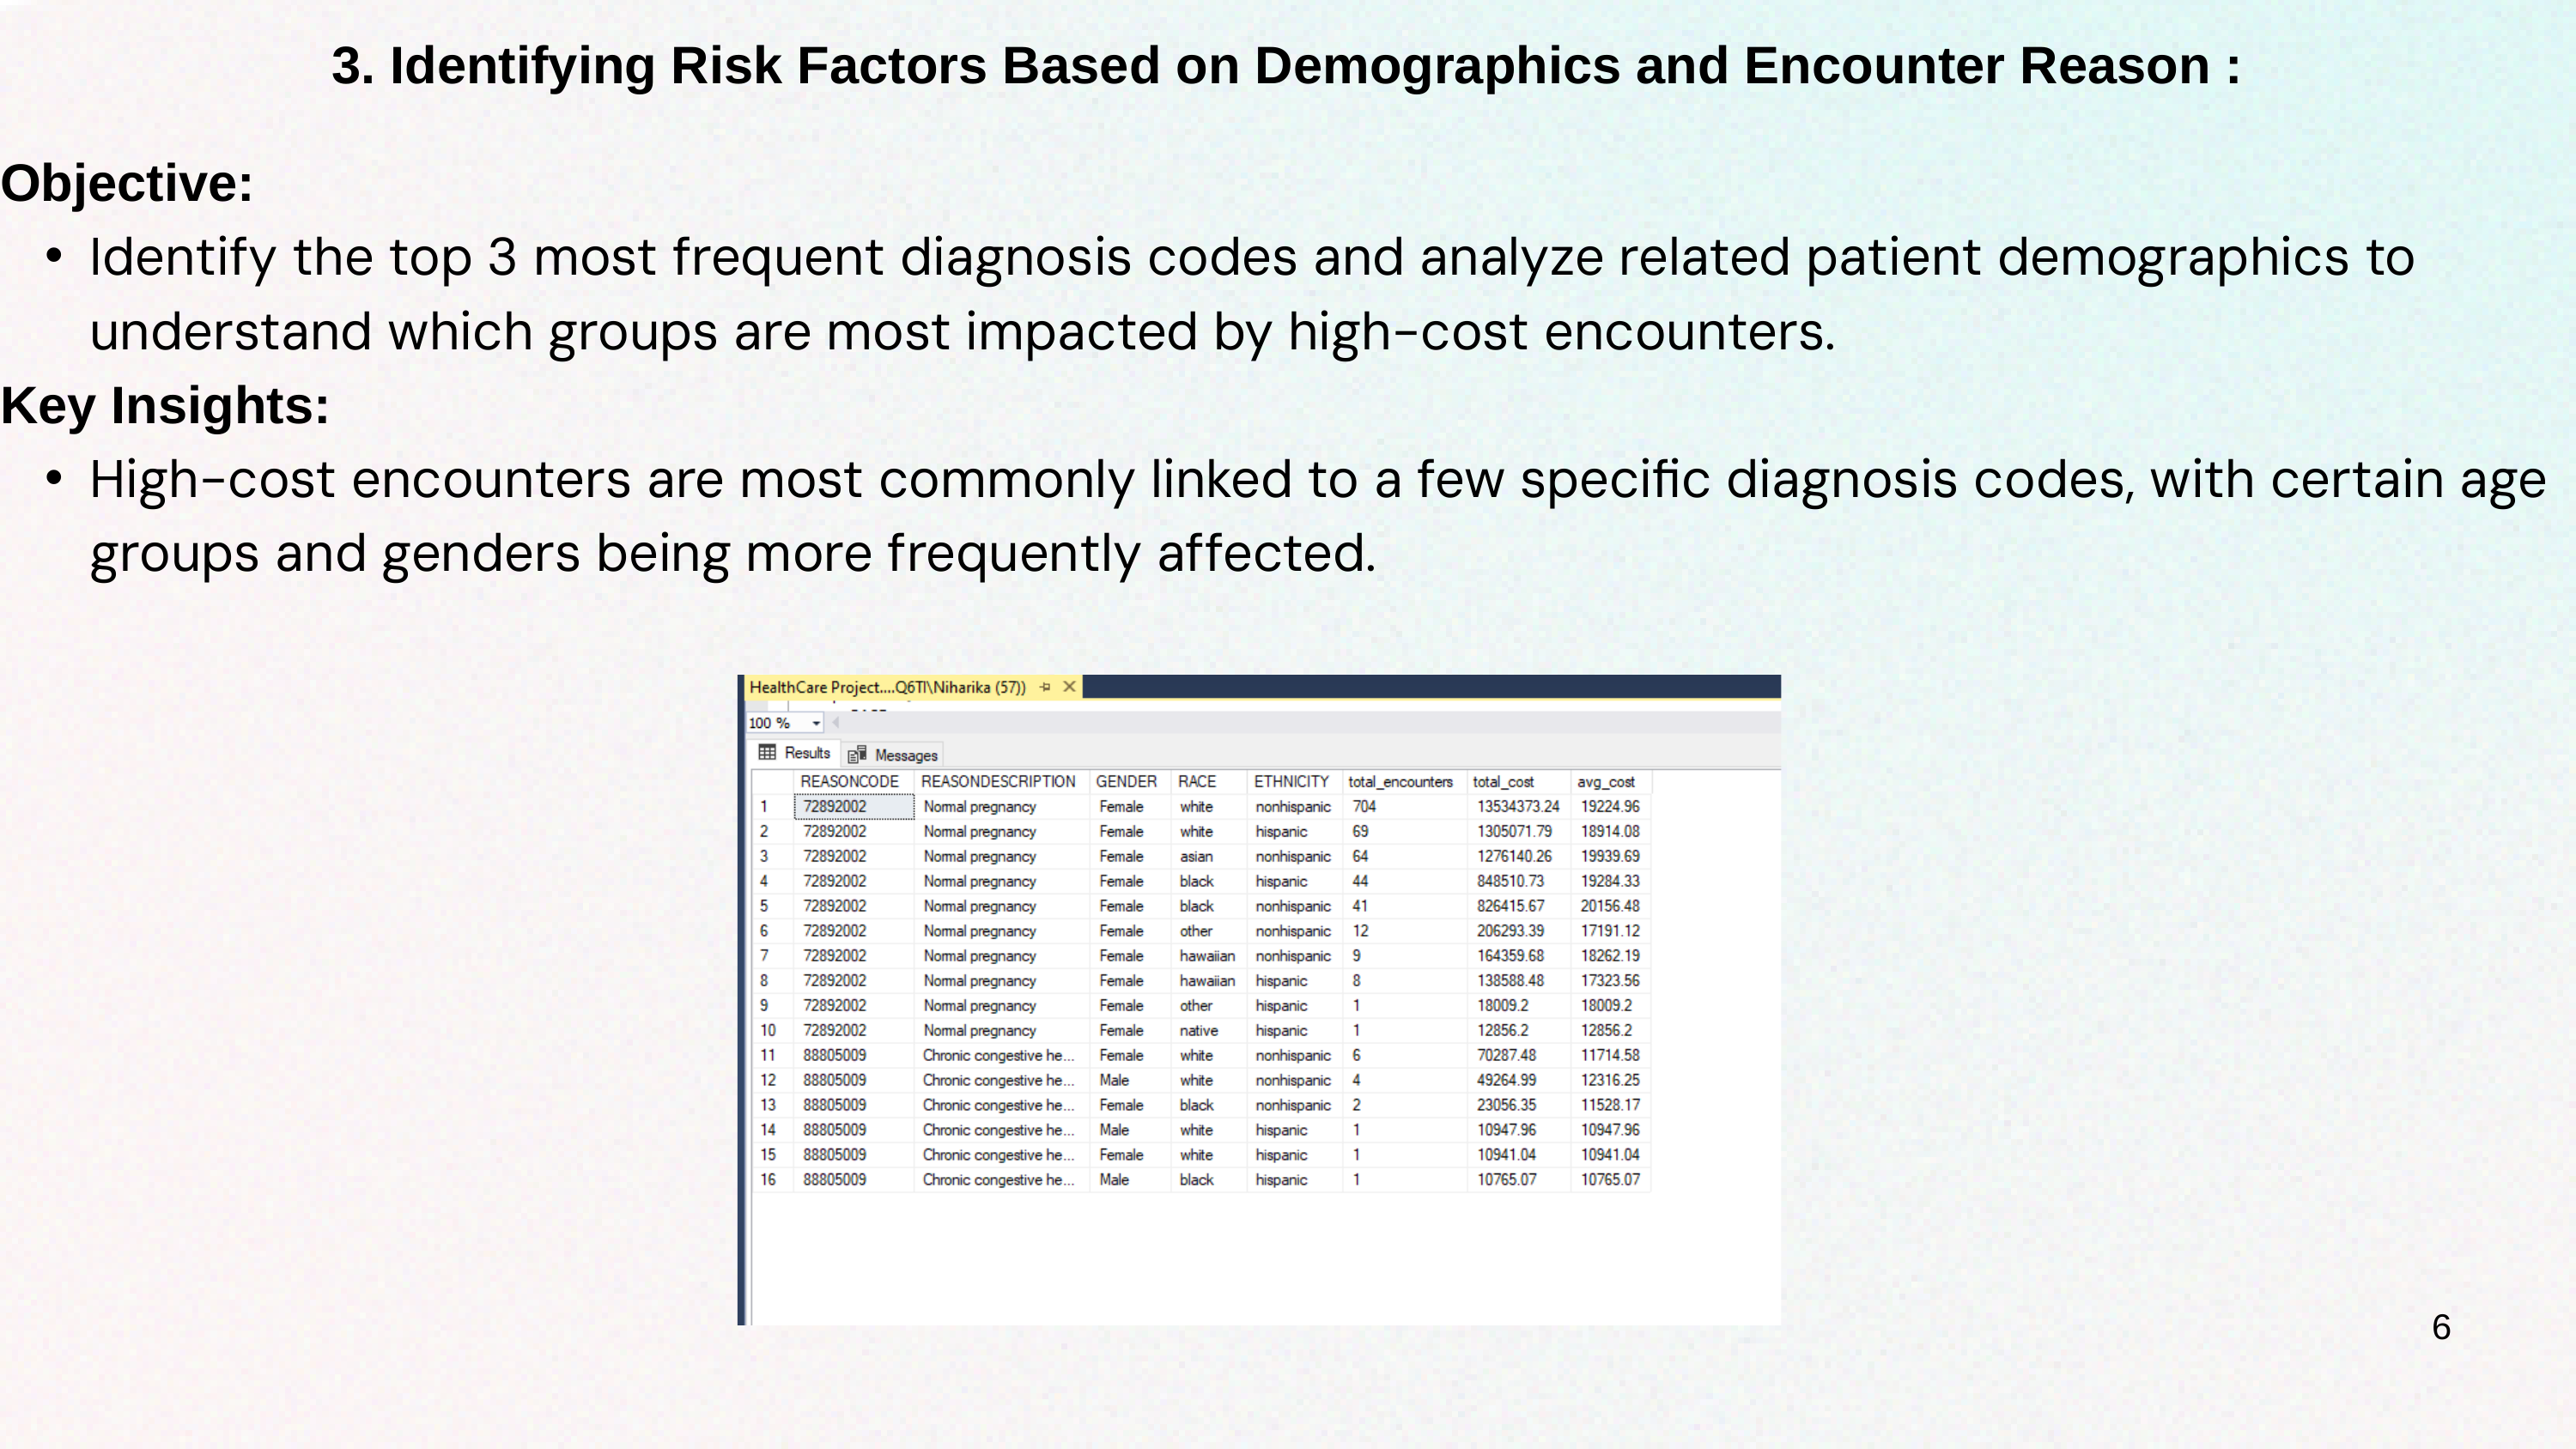

3. Identifying Risk Factors Based on Demographics and Encounter Reason :

Objective:
Identify the top 3 most frequent diagnosis codes and analyze related patient demographics to understand which groups are most impacted by high-cost encounters.
Key Insights:
High-cost encounters are most commonly linked to a few specific diagnosis codes, with certain age groups and genders being more frequently affected.

6